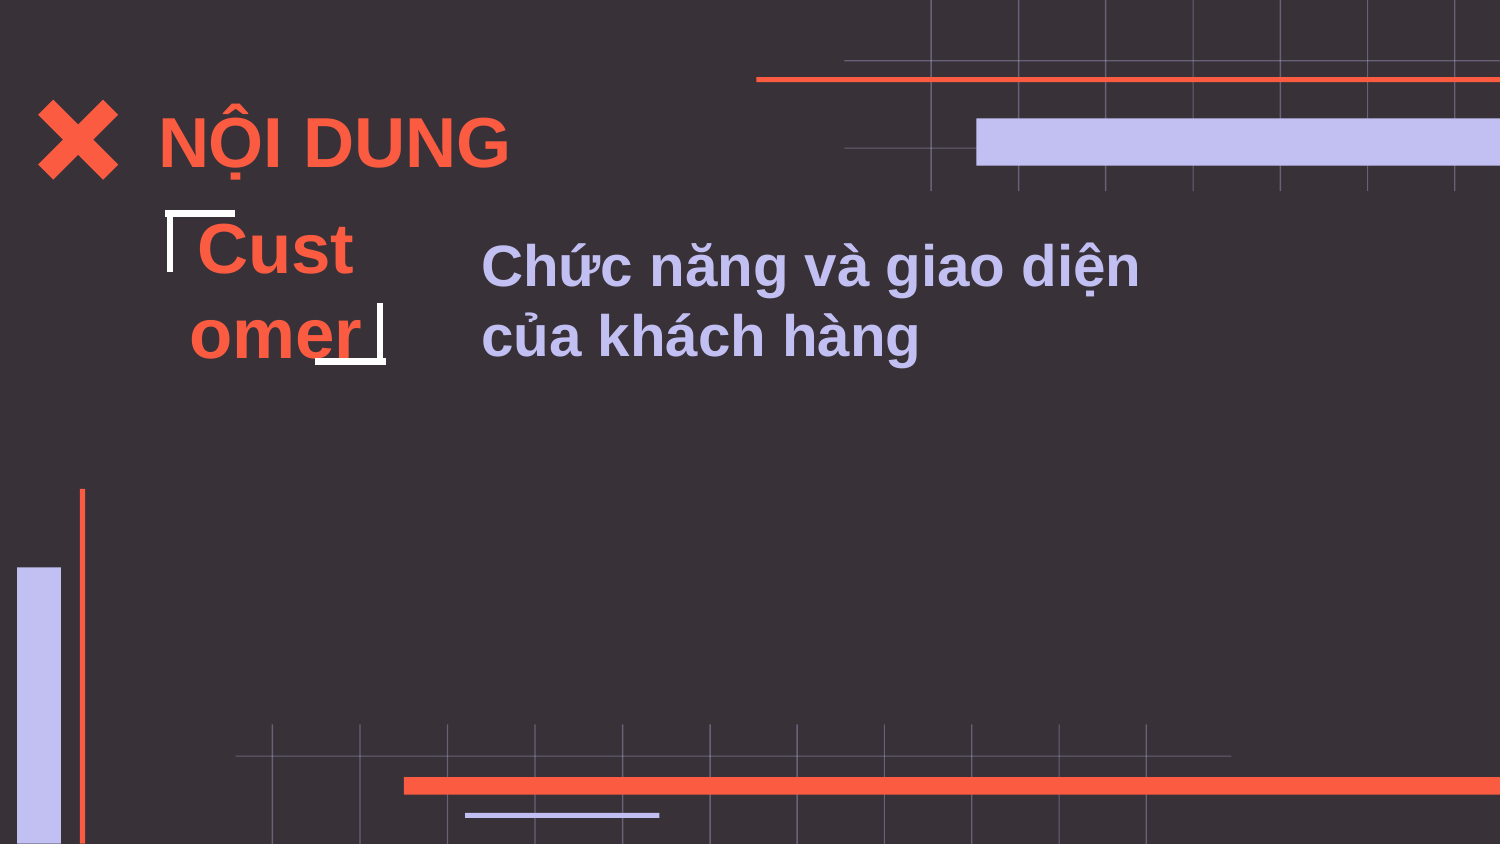

NỘI DUNG
Chức năng và giao diện của khách hàng
Customer